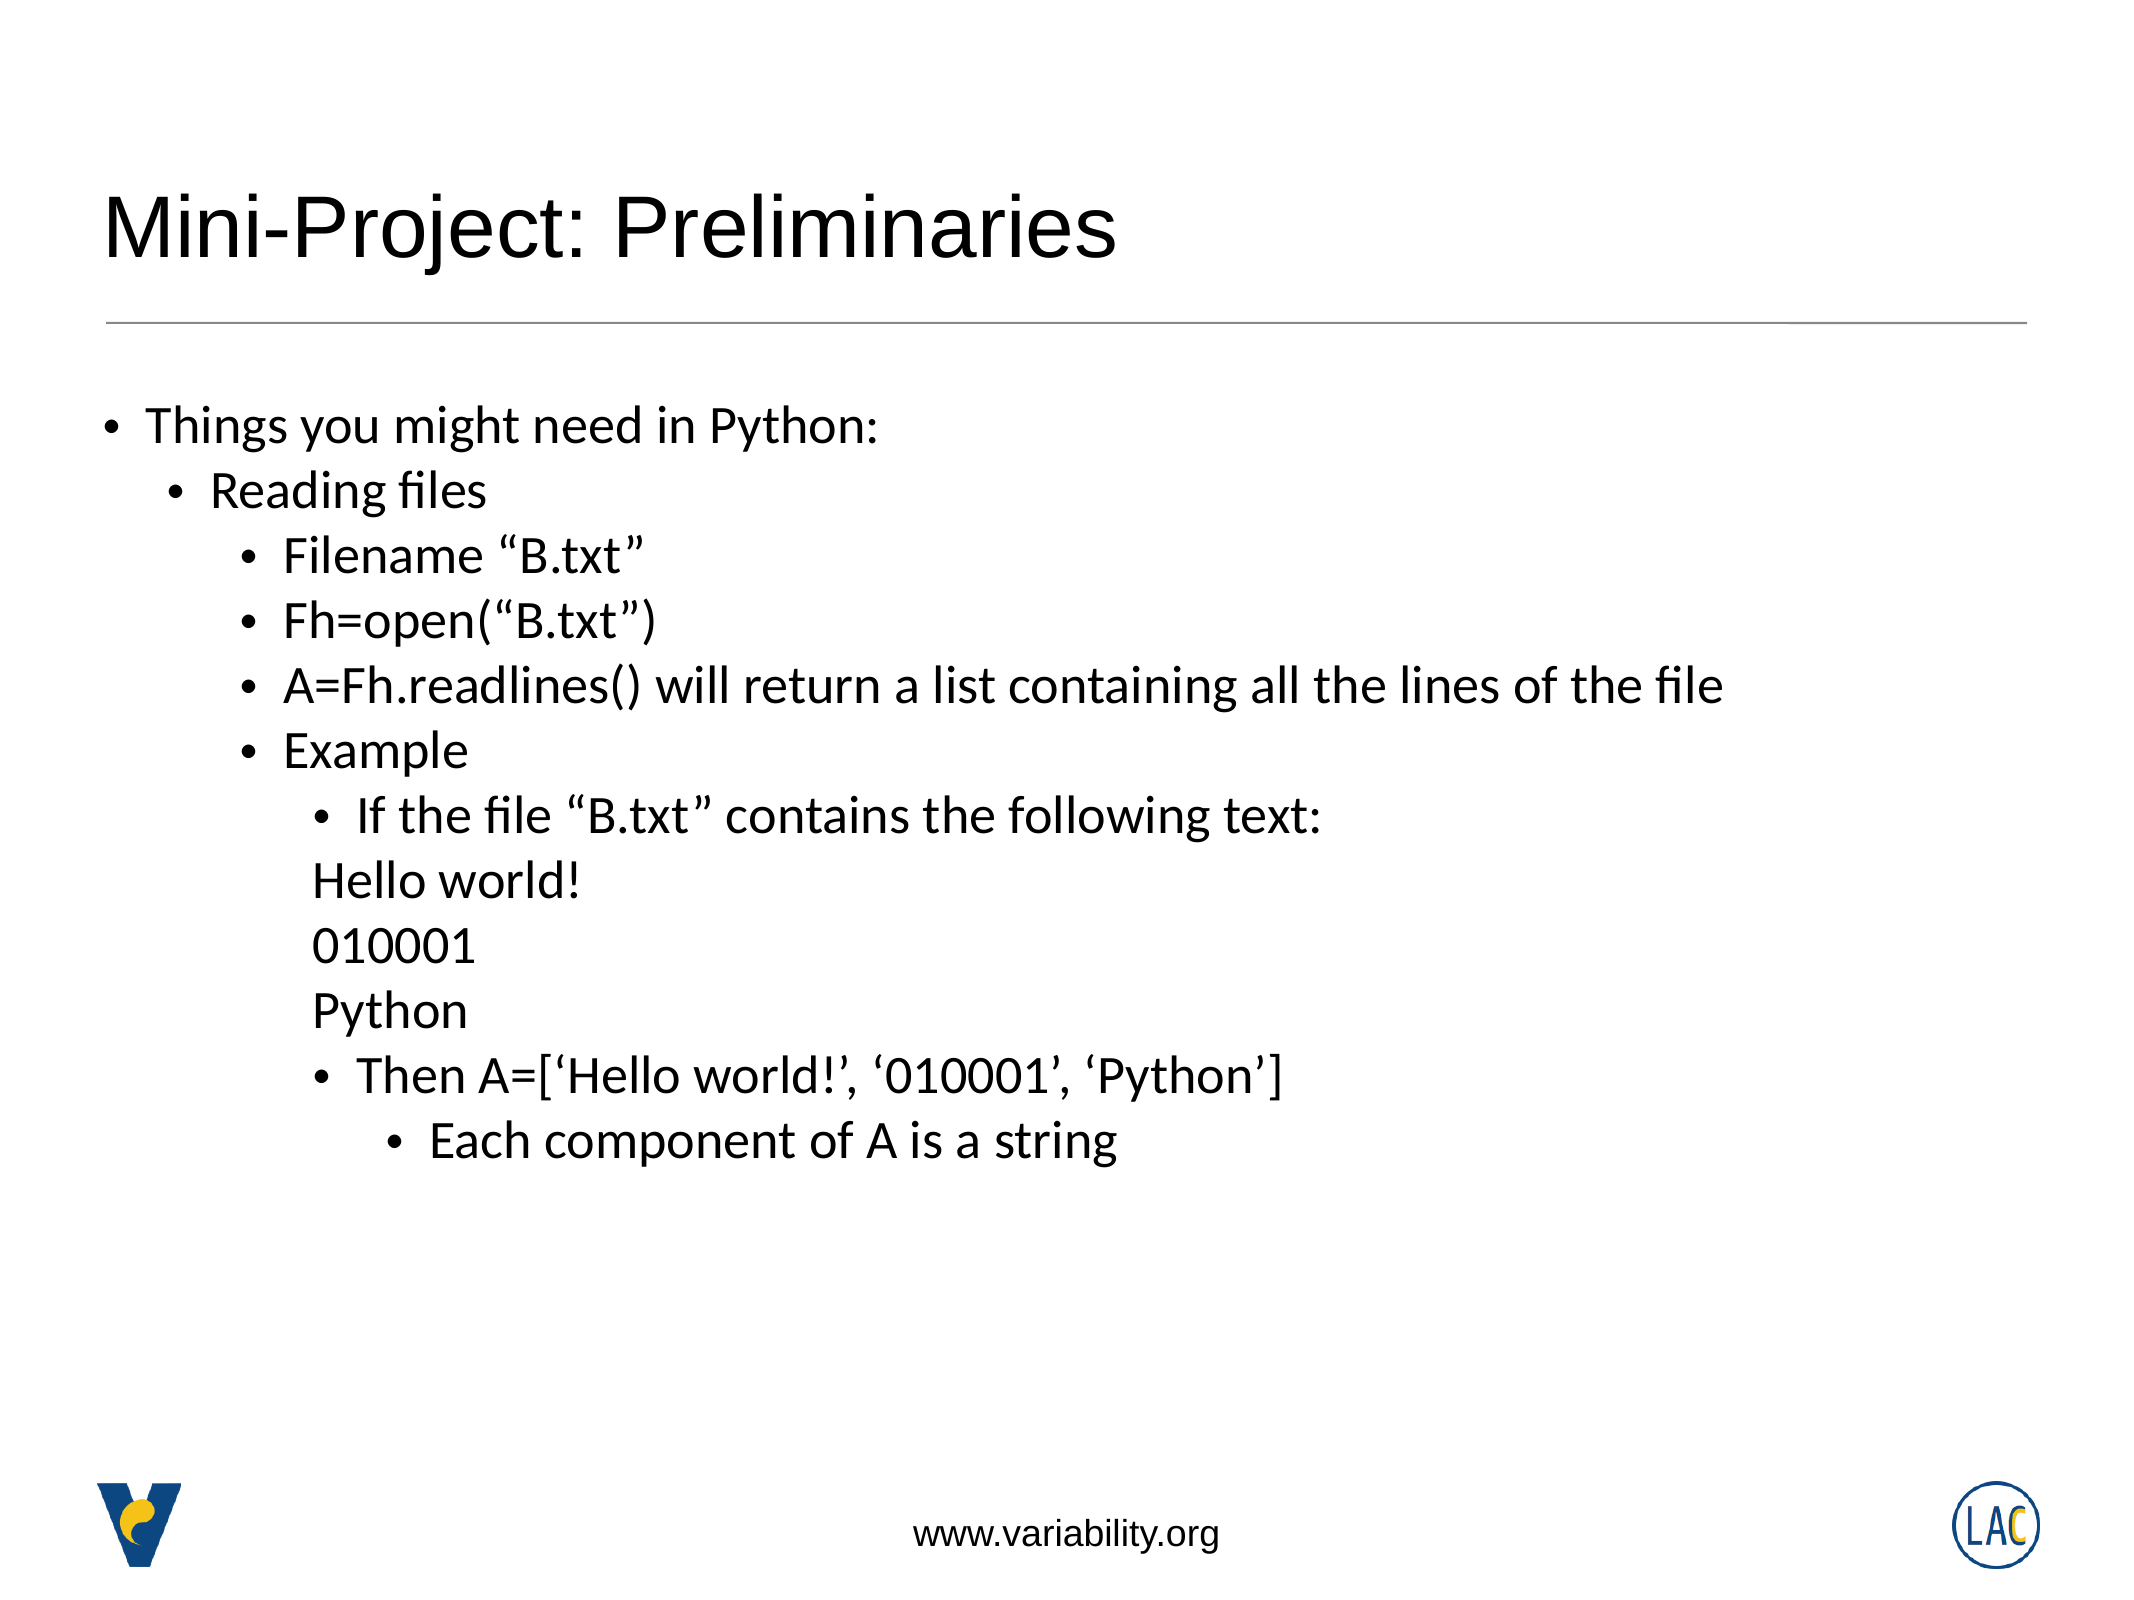

# Mini-Project: Preliminaries
Things you might need in Python:
Reading files
Filename “B.txt”
Fh=open(“B.txt”)
A=Fh.readlines() will return a list containing all the lines of the file
Example
If the file “B.txt” contains the following text:
Hello world!
010001
Python
Then A=[‘Hello world!’, ‘010001’, ‘Python’]
Each component of A is a string